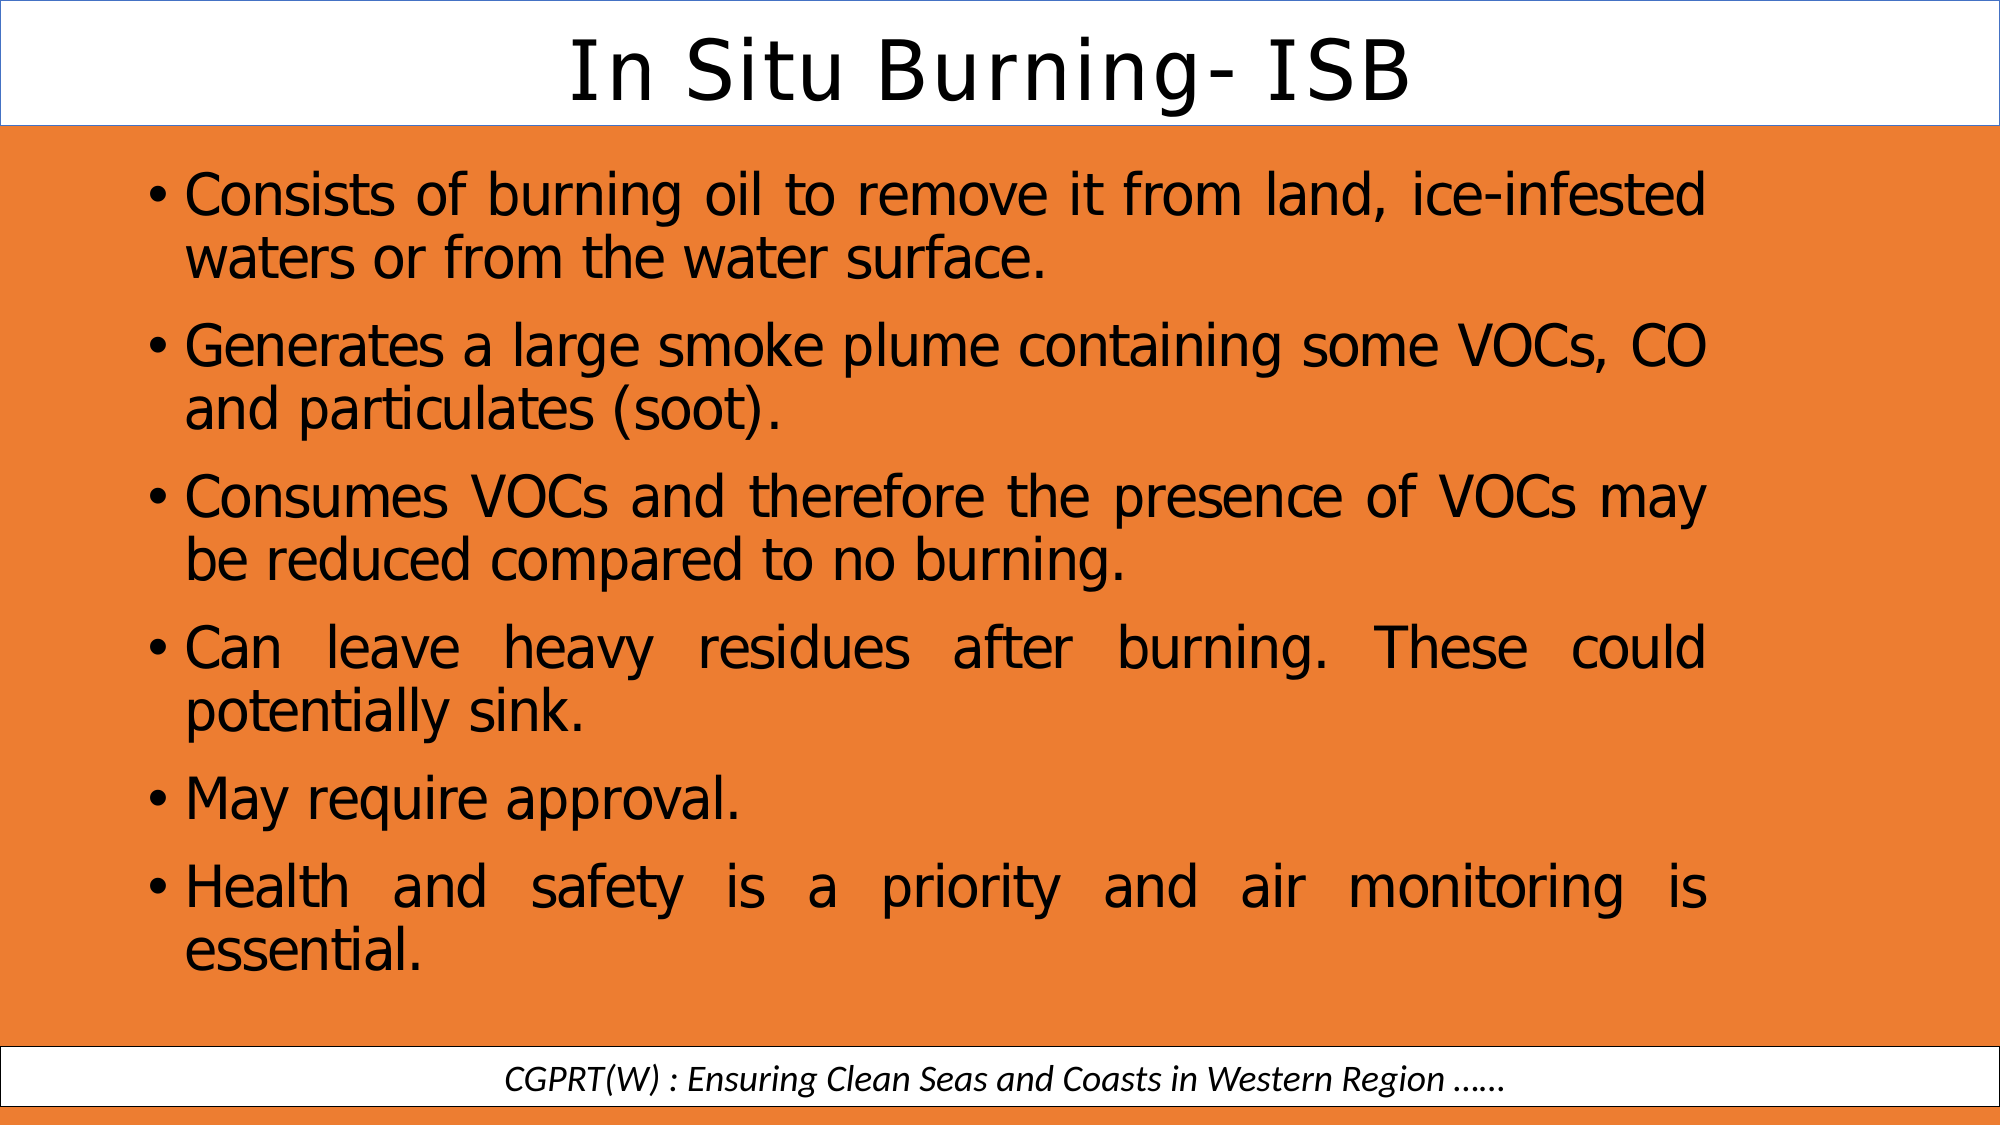

In Situ Burning- ISB
Consists of burning oil to remove it from land, ice-infested waters or from the water surface.
Generates a large smoke plume containing some VOCs, CO and particulates (soot).
Consumes VOCs and therefore the presence of VOCs may be reduced compared to no burning.
Can leave heavy residues after burning. These could potentially sink.
May require approval.
Health and safety is a priority and air monitoring is essential.
 CGPRT(W) : Ensuring Clean Seas and Coasts in Western Region ……